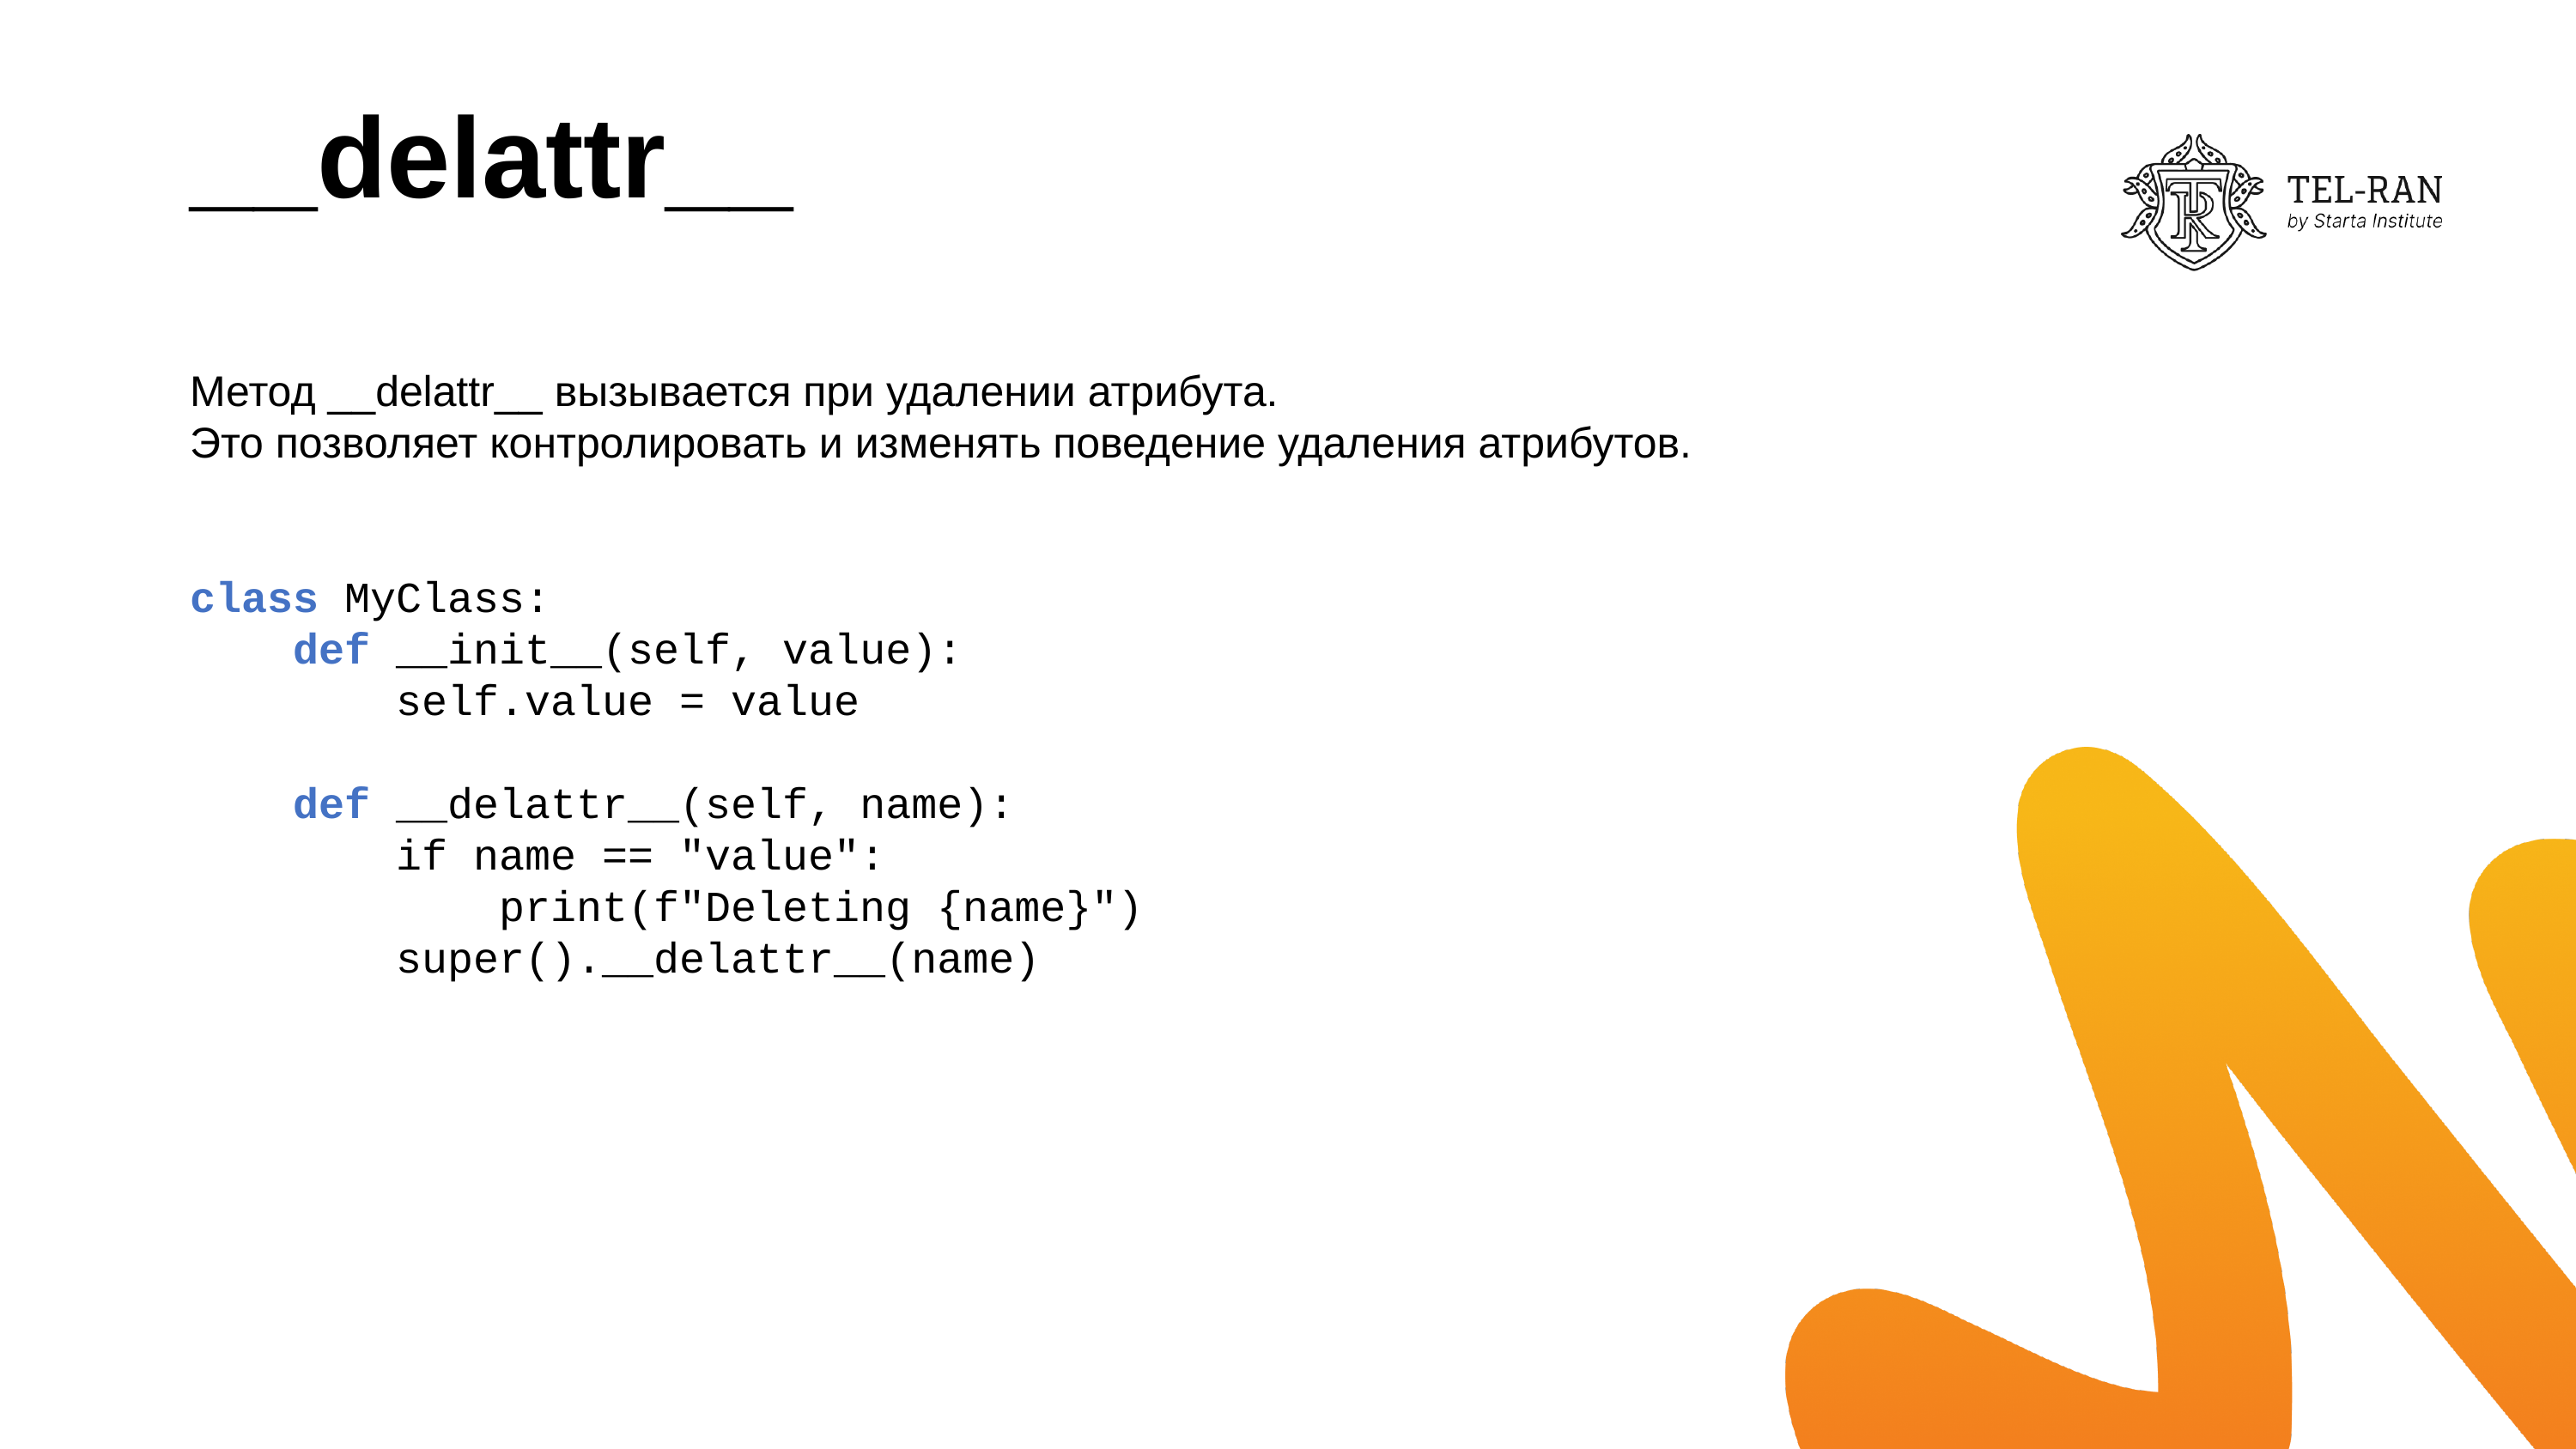

# __delattr__
Метод __delattr__ вызывается при удалении атрибута.
Это позволяет контролировать и изменять поведение удаления атрибутов.

class MyClass:
    def __init__(self, value):
        self.value = value

    def __delattr__(self, name):
        if name == "value":
            print(f"Deleting {name}")
        super().__delattr__(name)